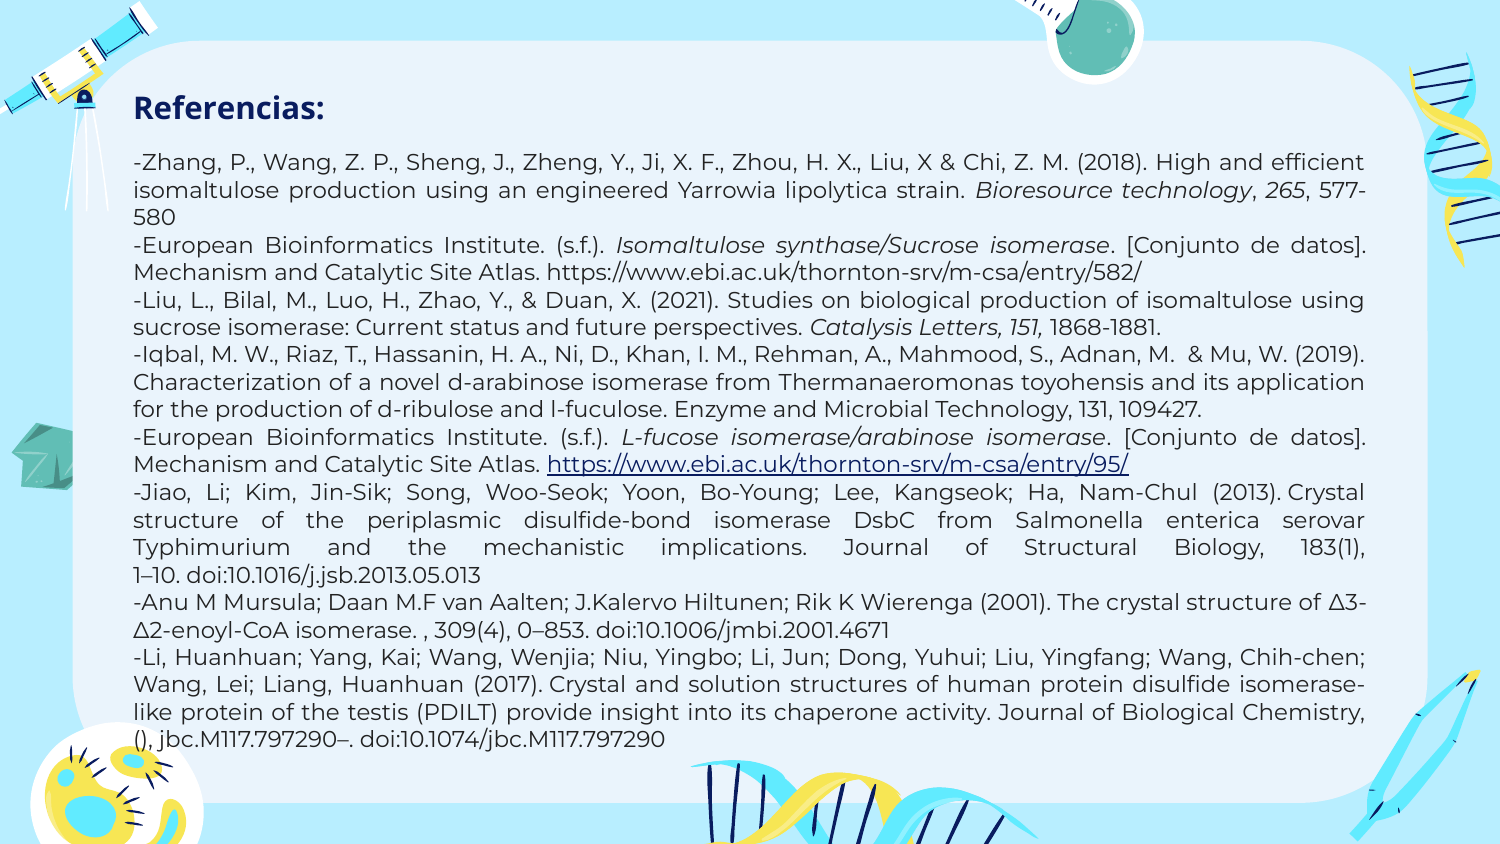

# Referencias:
-Zhang, P., Wang, Z. P., Sheng, J., Zheng, Y., Ji, X. F., Zhou, H. X., Liu, X & Chi, Z. M. (2018). High and efficient isomaltulose production using an engineered Yarrowia lipolytica strain. Bioresource technology, 265, 577-580
-European Bioinformatics Institute. (s.f.). Isomaltulose synthase/Sucrose isomerase. [Conjunto de datos]. Mechanism and Catalytic Site Atlas. https://www.ebi.ac.uk/thornton-srv/m-csa/entry/582/
-Liu, L., Bilal, M., Luo, H., Zhao, Y., & Duan, X. (2021). Studies on biological production of isomaltulose using sucrose isomerase: Current status and future perspectives. Catalysis Letters, 151, 1868-1881.
-Iqbal, M. W., Riaz, T., Hassanin, H. A., Ni, D., Khan, I. M., Rehman, A., Mahmood, S., Adnan, M.  & Mu, W. (2019). Characterization of a novel d-arabinose isomerase from Thermanaeromonas toyohensis and its application for the production of d-ribulose and l-fuculose. Enzyme and Microbial Technology, 131, 109427.
-European Bioinformatics Institute. (s.f.). L-fucose isomerase/arabinose isomerase. [Conjunto de datos]. Mechanism and Catalytic Site Atlas. https://www.ebi.ac.uk/thornton-srv/m-csa/entry/95/
-Jiao, Li; Kim, Jin-Sik; Song, Woo-Seok; Yoon, Bo-Young; Lee, Kangseok; Ha, Nam-Chul (2013). Crystal structure of the periplasmic disulfide-bond isomerase DsbC from Salmonella enterica serovar Typhimurium and the mechanistic implications. Journal of Structural Biology, 183(1), 1–10. doi:10.1016/j.jsb.2013.05.013
-Anu M Mursula; Daan M.F van Aalten; J.Kalervo Hiltunen; Rik K Wierenga (2001). The crystal structure of Δ3-Δ2-enoyl-CoA isomerase. , 309(4), 0–853. doi:10.1006/jmbi.2001.4671
-Li, Huanhuan; Yang, Kai; Wang, Wenjia; Niu, Yingbo; Li, Jun; Dong, Yuhui; Liu, Yingfang; Wang, Chih-chen; Wang, Lei; Liang, Huanhuan (2017). Crystal and solution structures of human protein disulfide isomerase-like protein of the testis (PDILT) provide insight into its chaperone activity. Journal of Biological Chemistry, (), jbc.M117.797290–. doi:10.1074/jbc.M117.797290